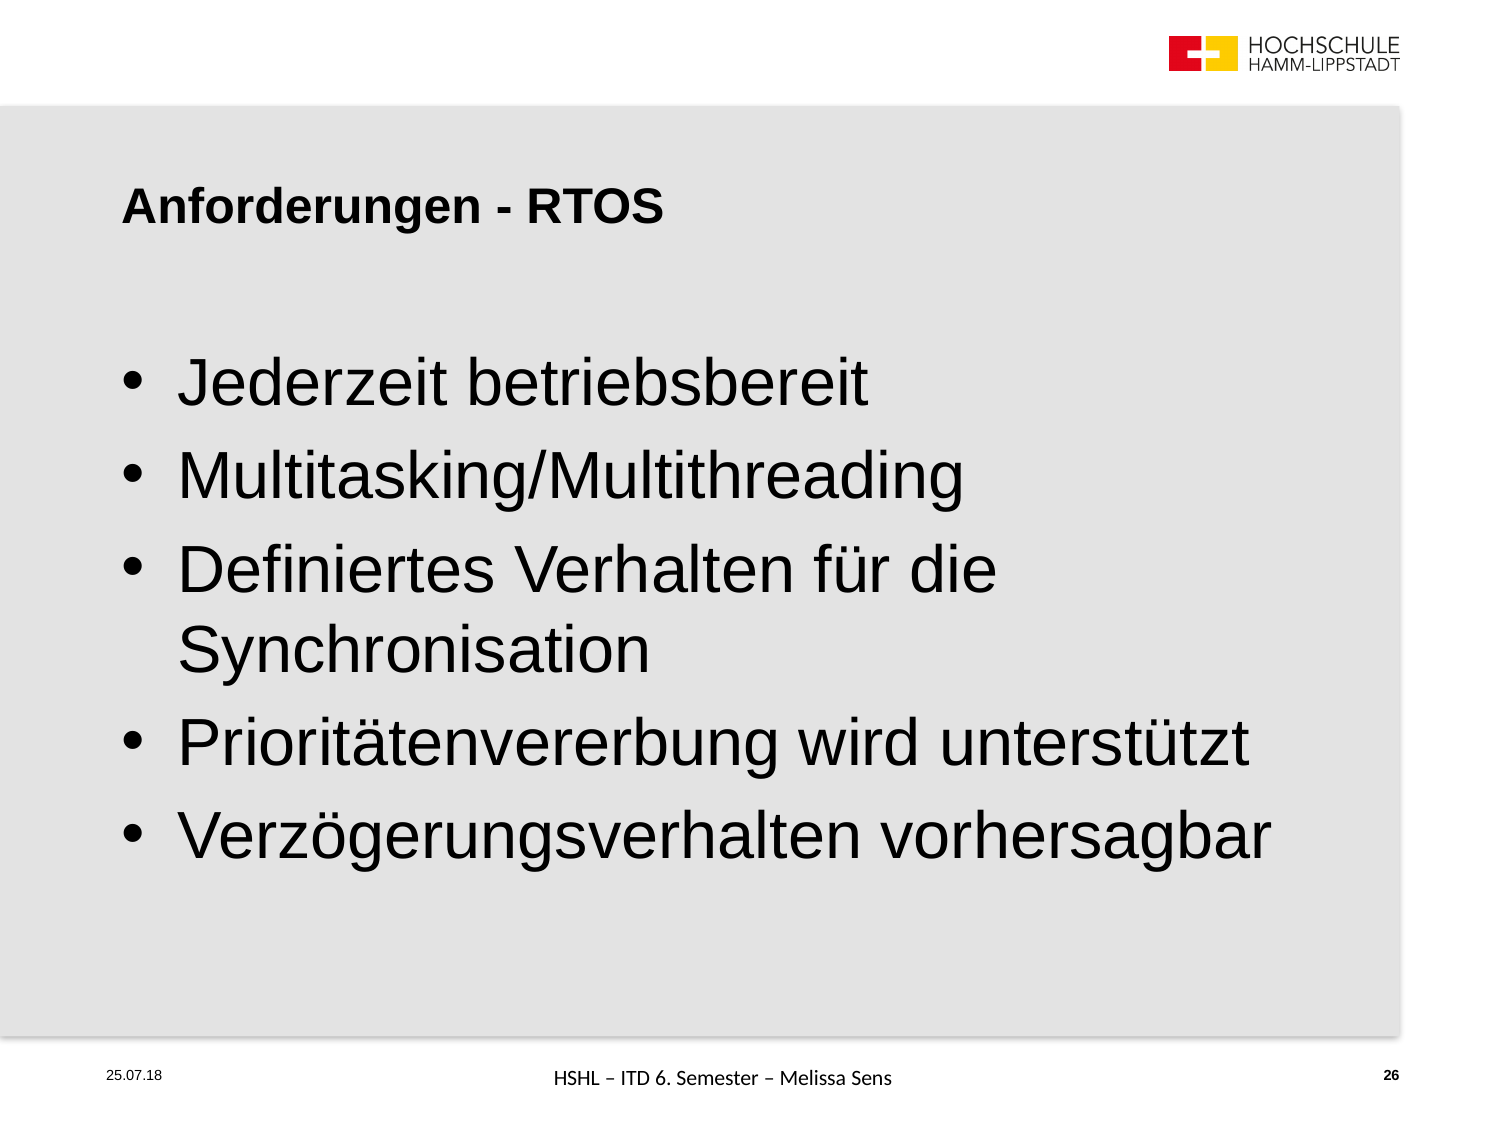

Anforderungen - RTOS
Jederzeit betriebsbereit
Multitasking/Multithreading
Definiertes Verhalten für die Synchronisation
Prioritätenvererbung wird unterstützt
Verzögerungsverhalten vorhersagbar

HSHL – ITD 6. Semester – Melissa Sens
25.07.18
26